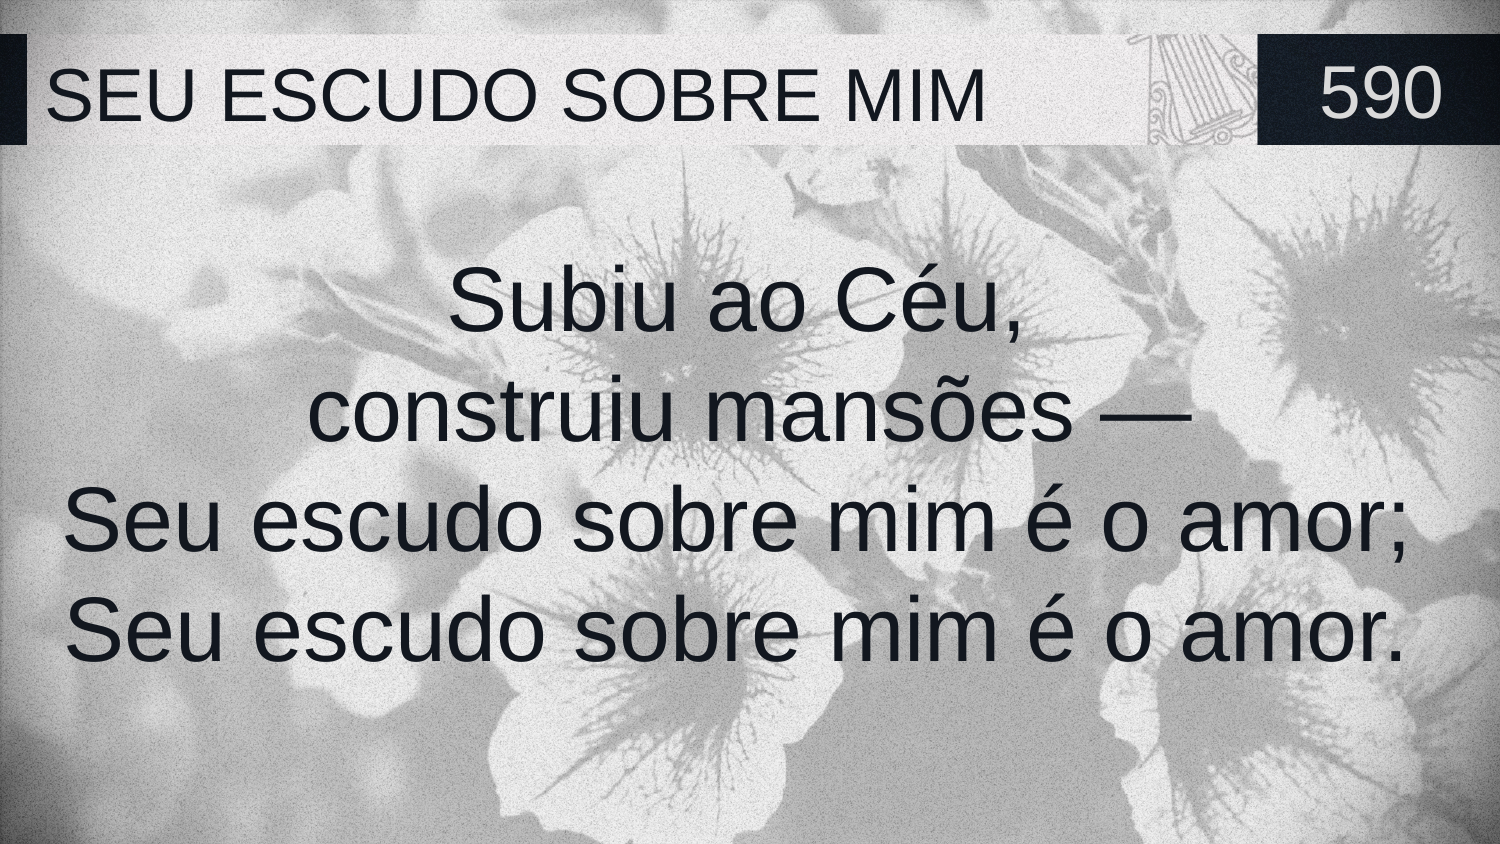

# SEU ESCUDO SOBRE MIM
590
Subiu ao Céu,
construiu mansões —
Seu escudo sobre mim é o amor;
Seu escudo sobre mim é o amor.